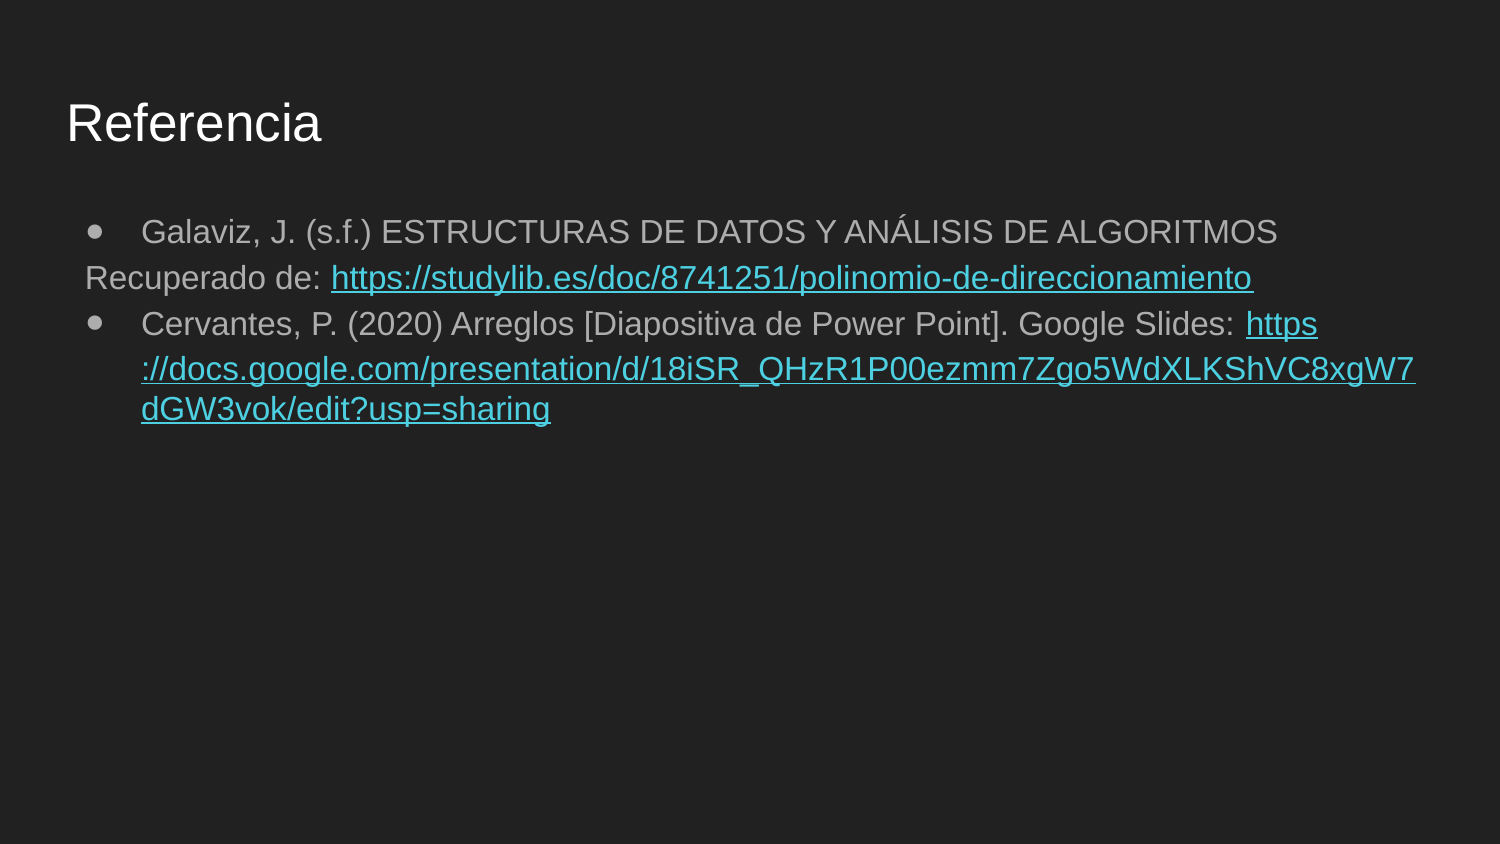

# Referencia
Galaviz, J. (s.f.) ESTRUCTURAS DE DATOS Y ANÁLISIS DE ALGORITMOS
Recuperado de: https://studylib.es/doc/8741251/polinomio-de-direccionamiento
Cervantes, P. (2020) Arreglos [Diapositiva de Power Point]. Google Slides: https://docs.google.com/presentation/d/18iSR_QHzR1P00ezmm7Zgo5WdXLKShVC8xgW7dGW3vok/edit?usp=sharing